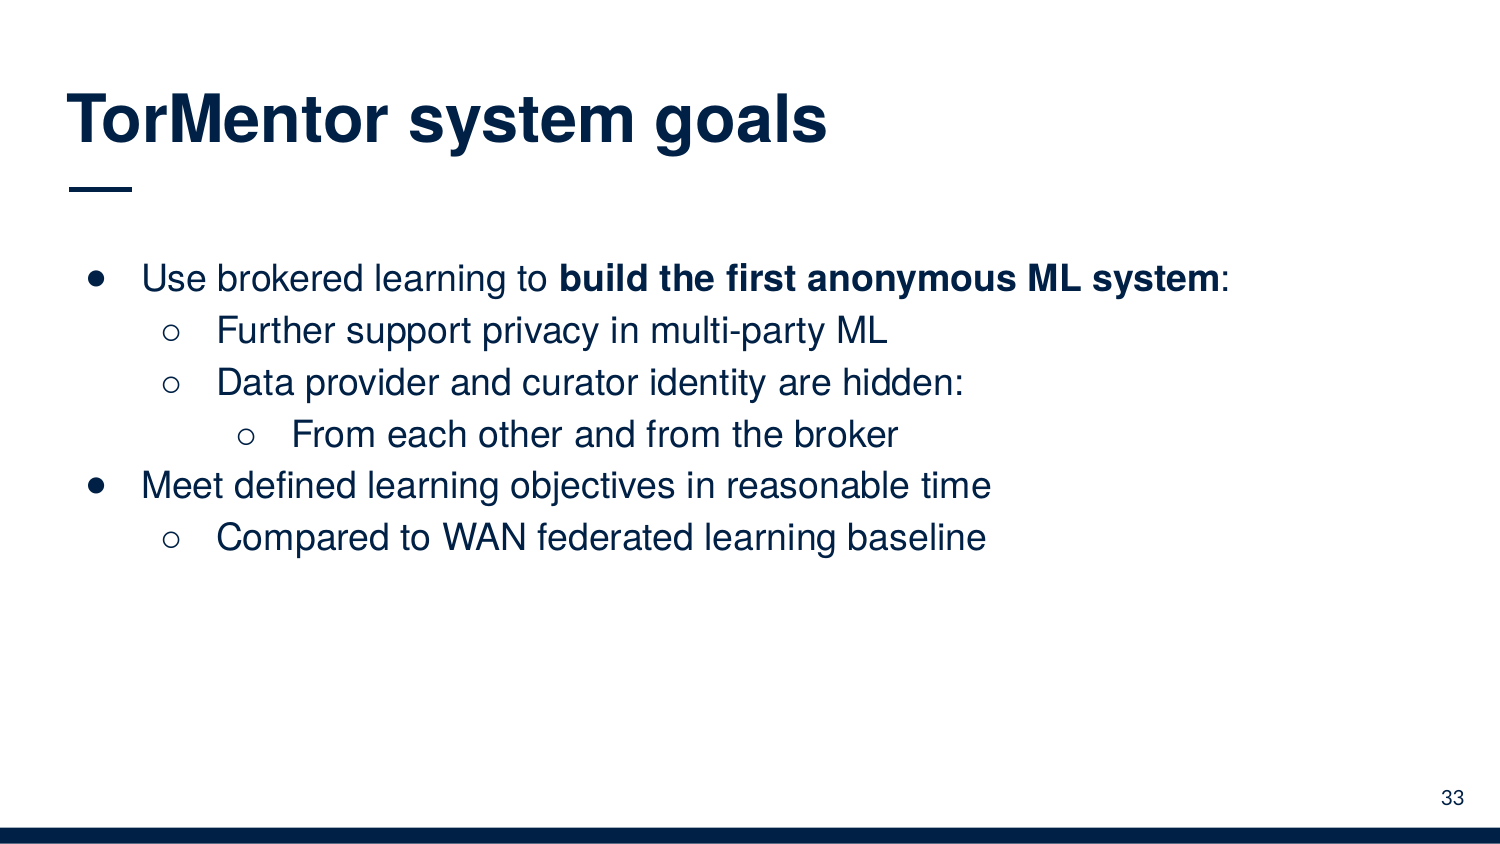

# TorMentor system goals
Use brokered learning to build the first anonymous ML system:
Further support privacy in multi-party ML
Data provider and curator identity are hidden:
From each other and from the broker
Meet defined learning objectives in reasonable time
Compared to WAN federated learning baseline

33